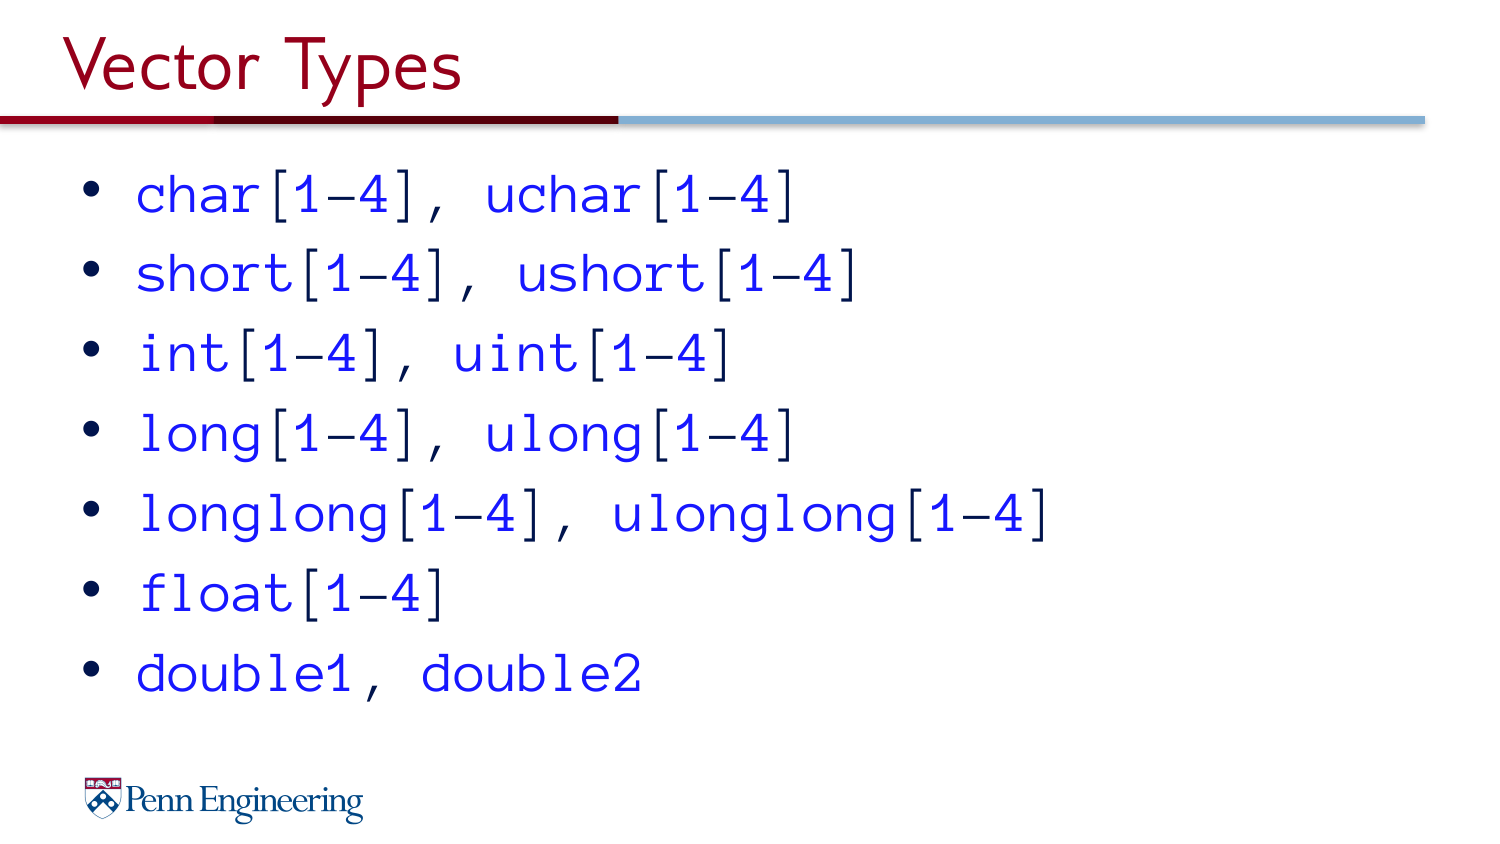

# Vector Types
char[1–4], uchar[1–4]
short[1–4], ushort[1–4]
int[1–4], uint[1–4]
long[1–4], ulong[1–4]
longlong[1–4], ulonglong[1–4]
float[1–4]
double1, double2